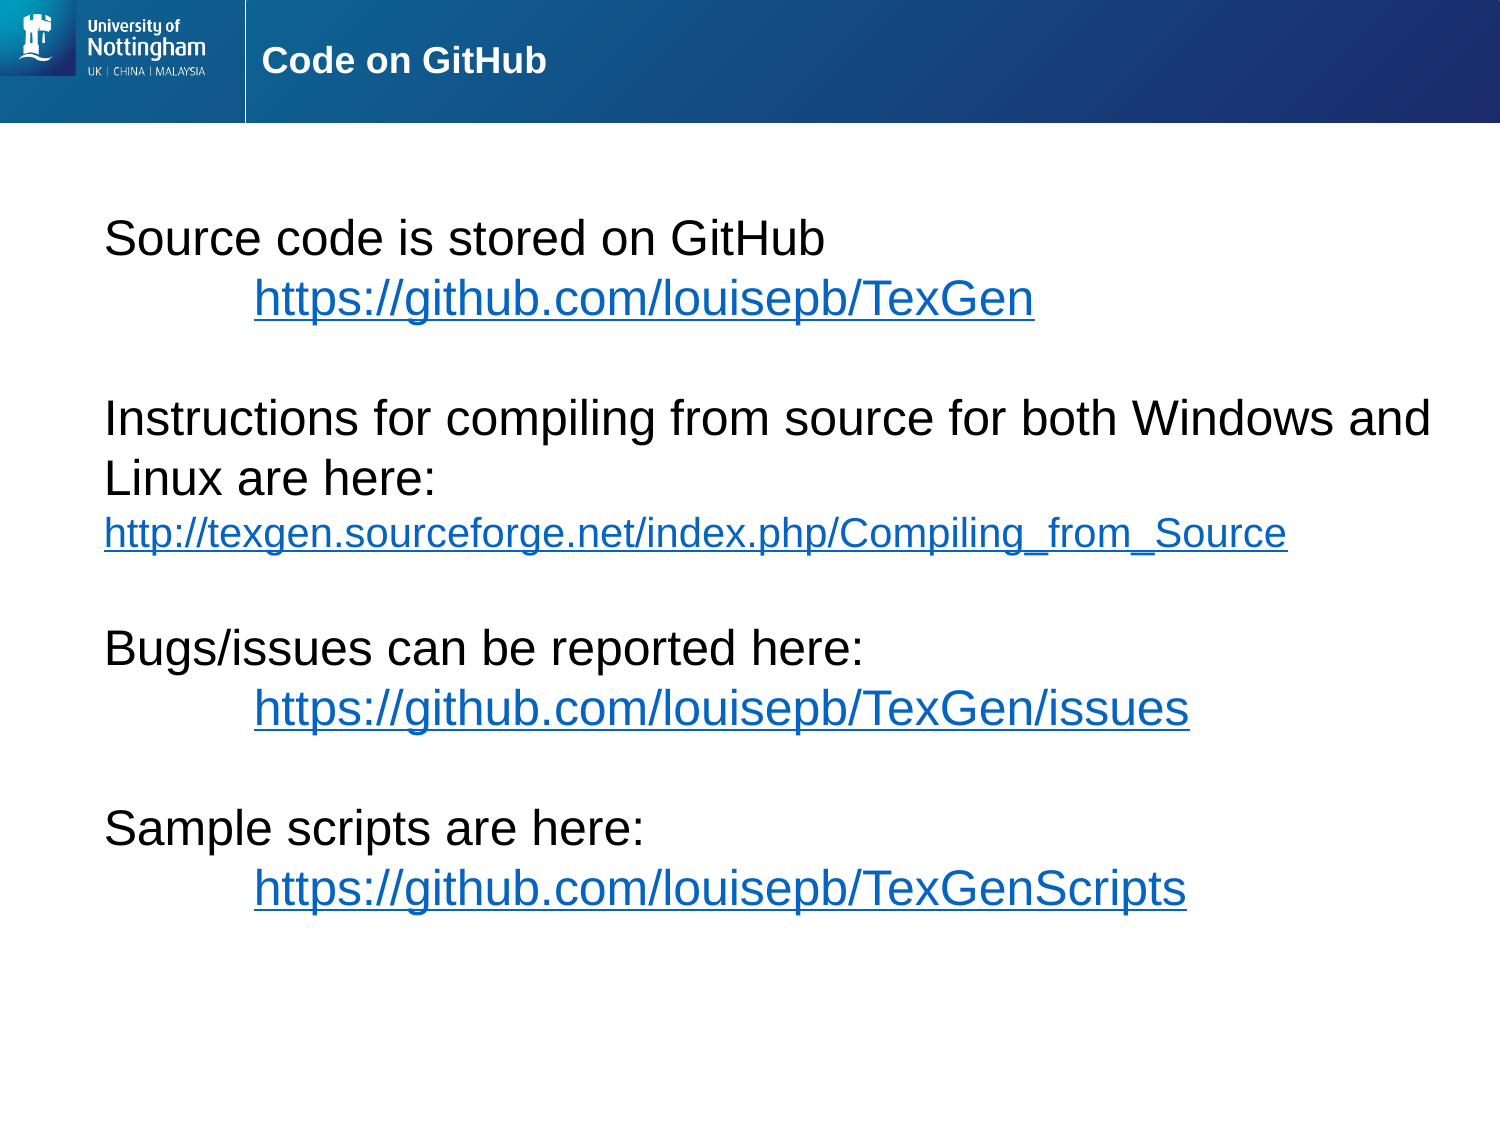

# Code on GitHub
Source code is stored on GitHub
	https://github.com/louisepb/TexGen

Instructions for compiling from source for both Windows and Linux are here:
http://texgen.sourceforge.net/index.php/Compiling_from_Source

Bugs/issues can be reported here:
	https://github.com/louisepb/TexGen/issues

Sample scripts are here:
	https://github.com/louisepb/TexGenScripts